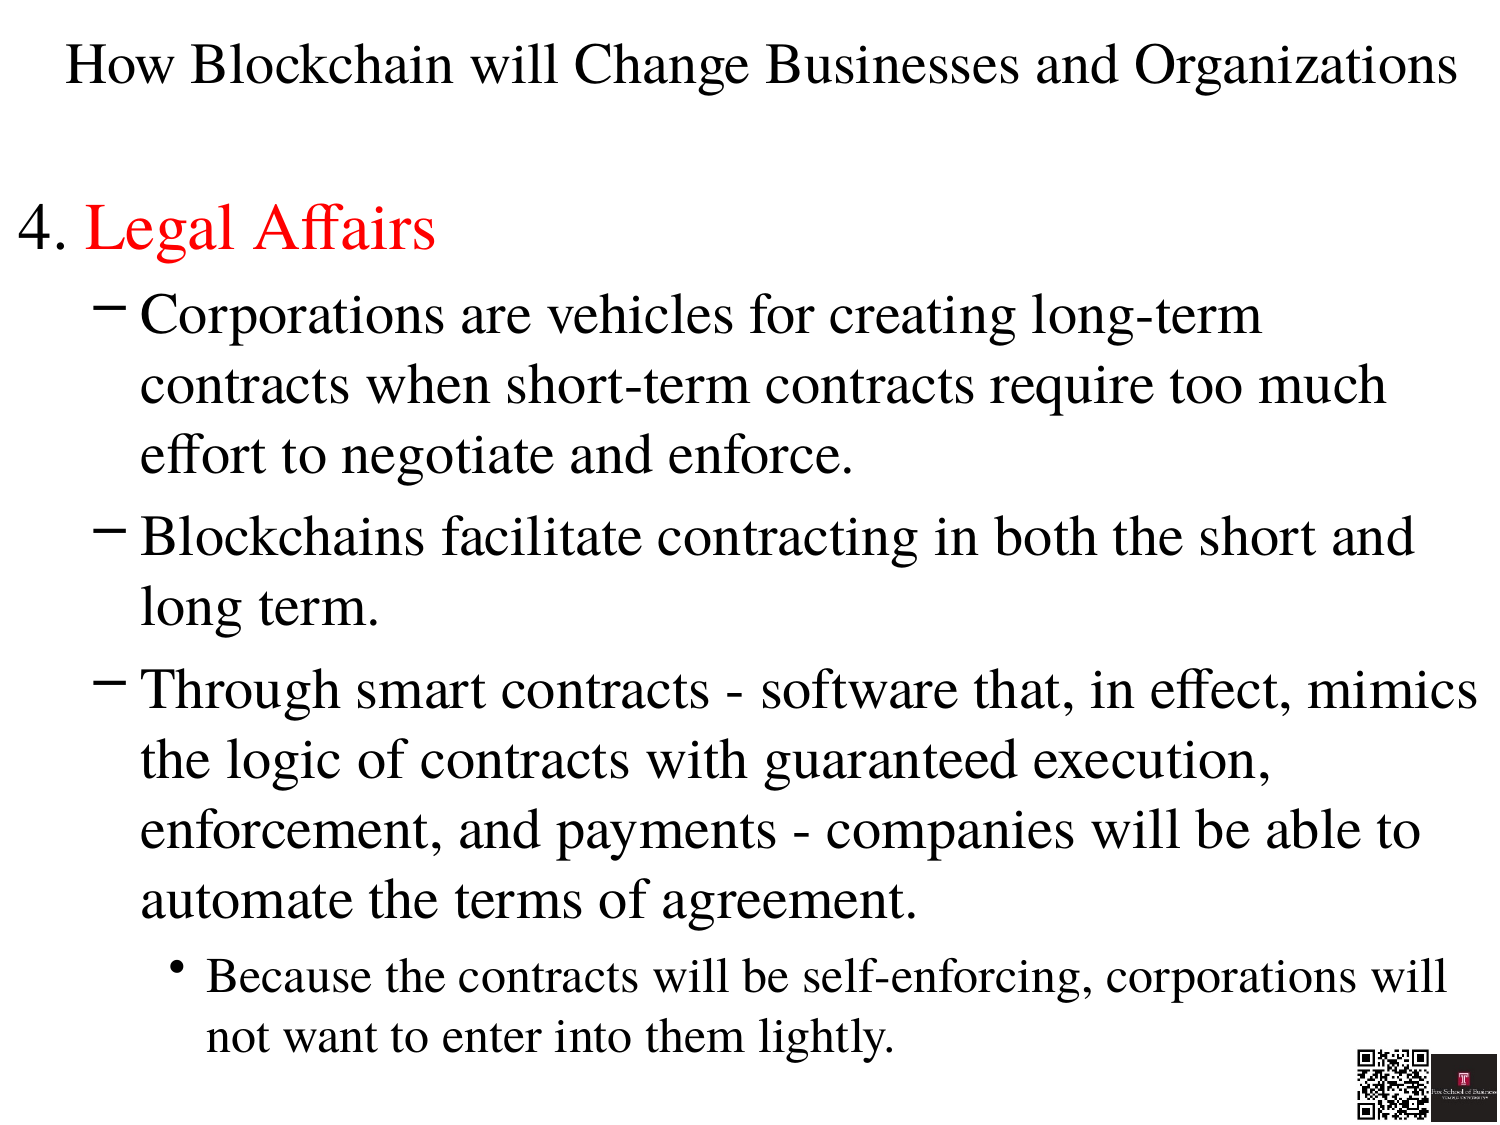

# How Blockchain will Change Businesses and Organizations
4. Legal Affairs
Corporations are vehicles for creating long-term contracts when short-term contracts require too much effort to negotiate and enforce.
Blockchains facilitate contracting in both the short and long term.
Through smart contracts - software that, in effect, mimics the logic of contracts with guaranteed exe­cution, enforcement, and payments - companies will be able to automate the terms of agreement.
Because the contracts will be self-enforcing, corporations will not want to enter into them lightly.